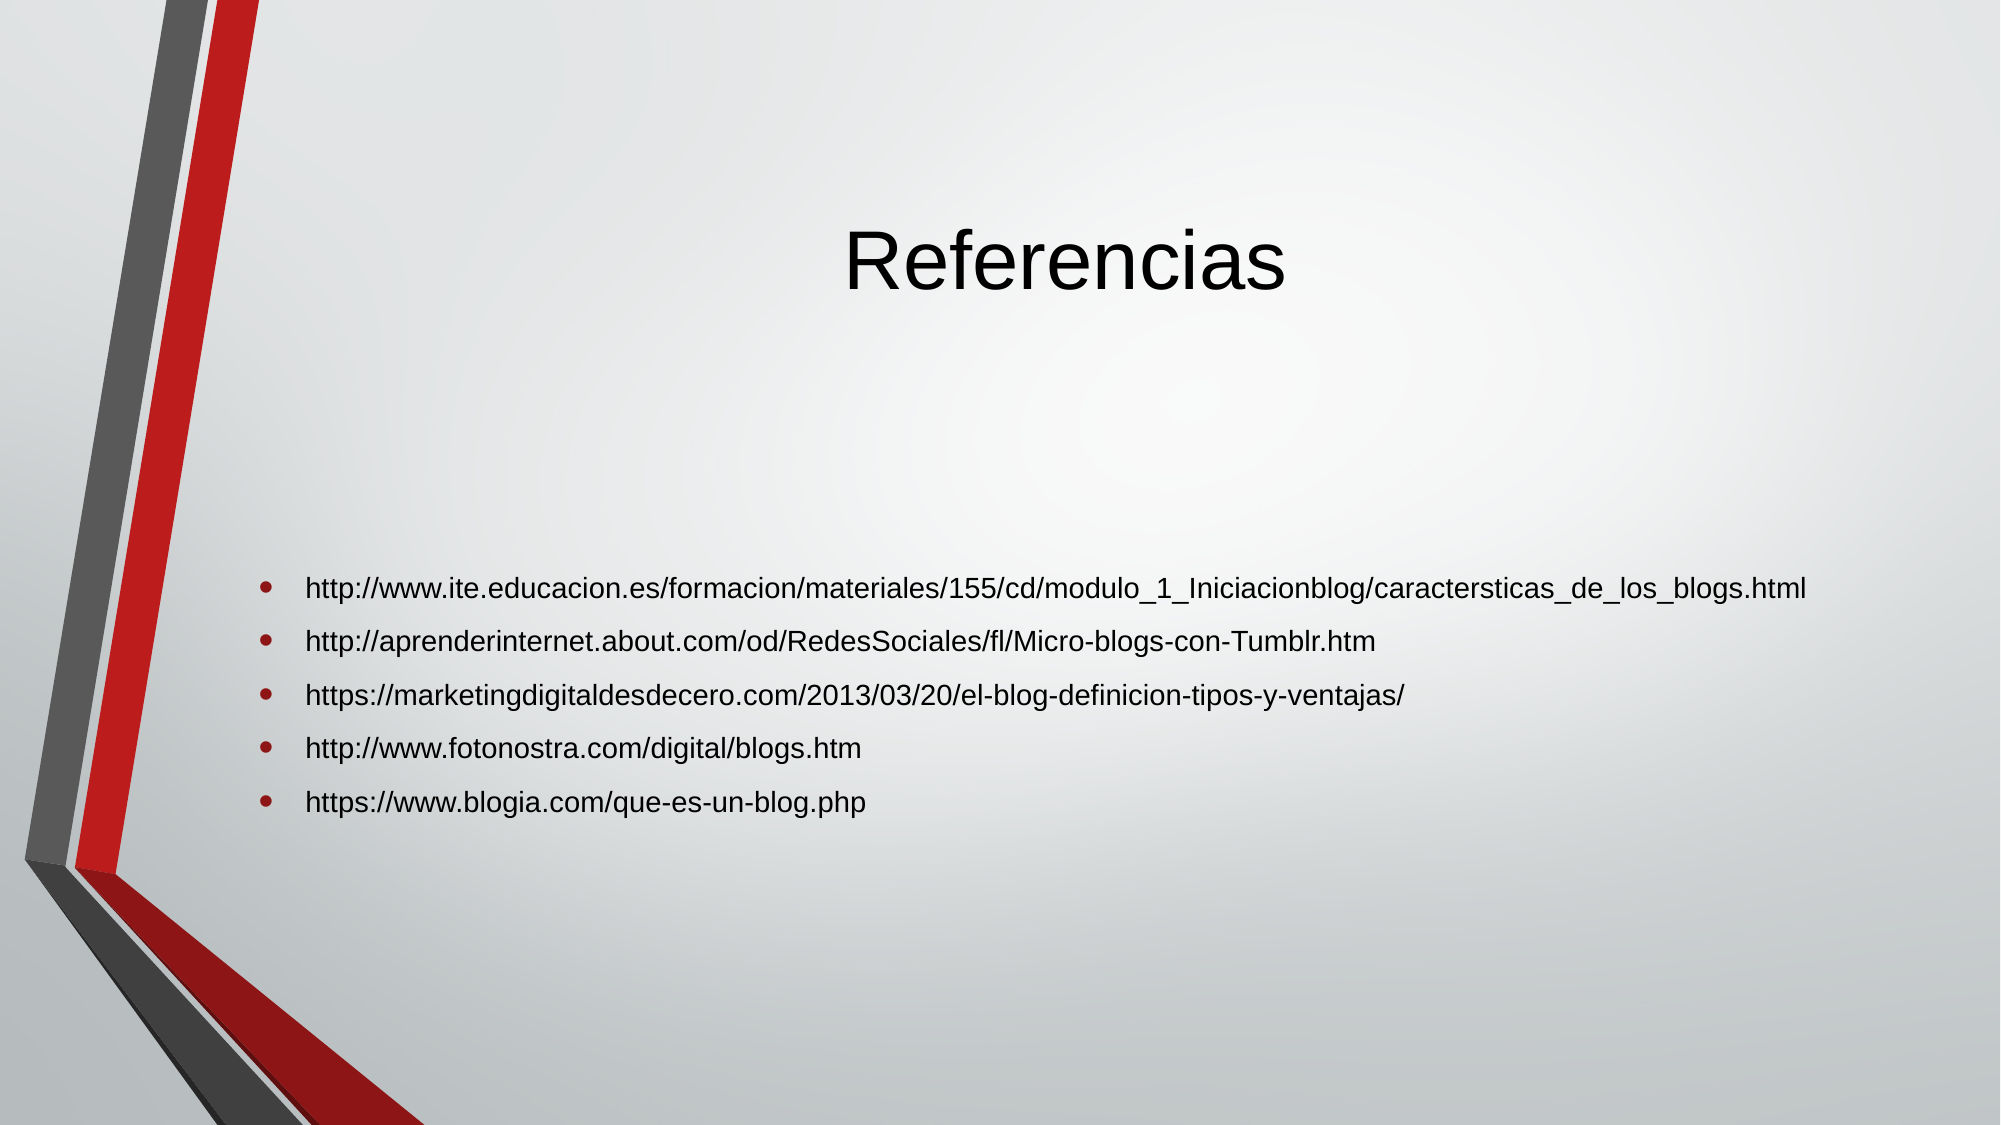

# Referencias
http://www.ite.educacion.es/formacion/materiales/155/cd/modulo_1_Iniciacionblog/caractersticas_de_los_blogs.html
http://aprenderinternet.about.com/od/RedesSociales/fl/Micro-blogs-con-Tumblr.htm
https://marketingdigitaldesdecero.com/2013/03/20/el-blog-definicion-tipos-y-ventajas/
http://www.fotonostra.com/digital/blogs.htm
https://www.blogia.com/que-es-un-blog.php